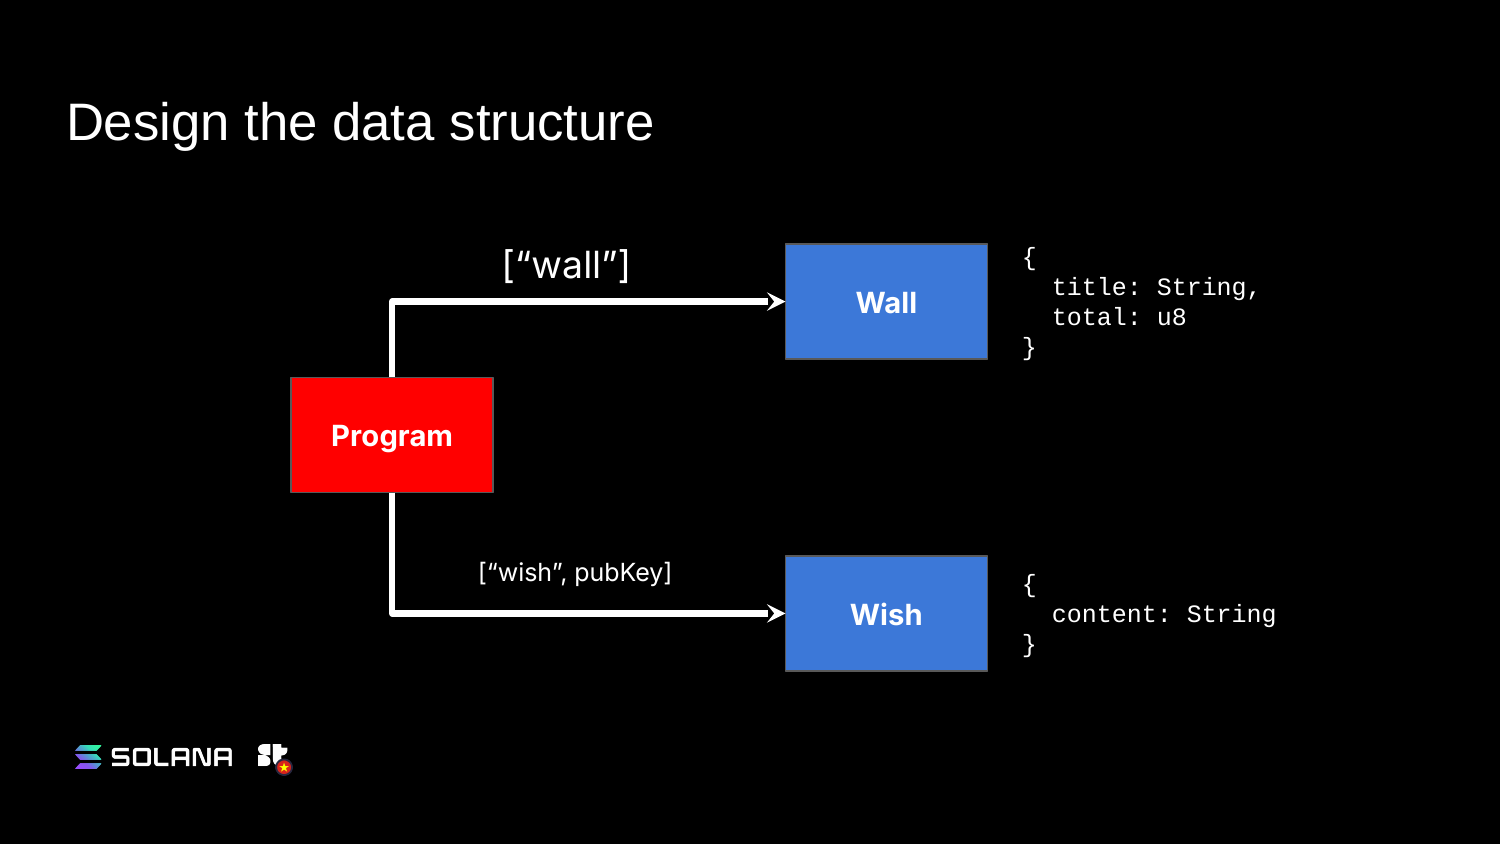

# Design the data structure
[“wall”]
{
  title: String,
  total: u8
}
Wall
Program
[“wish”, pubKey]
{
  content: String
}
Wish